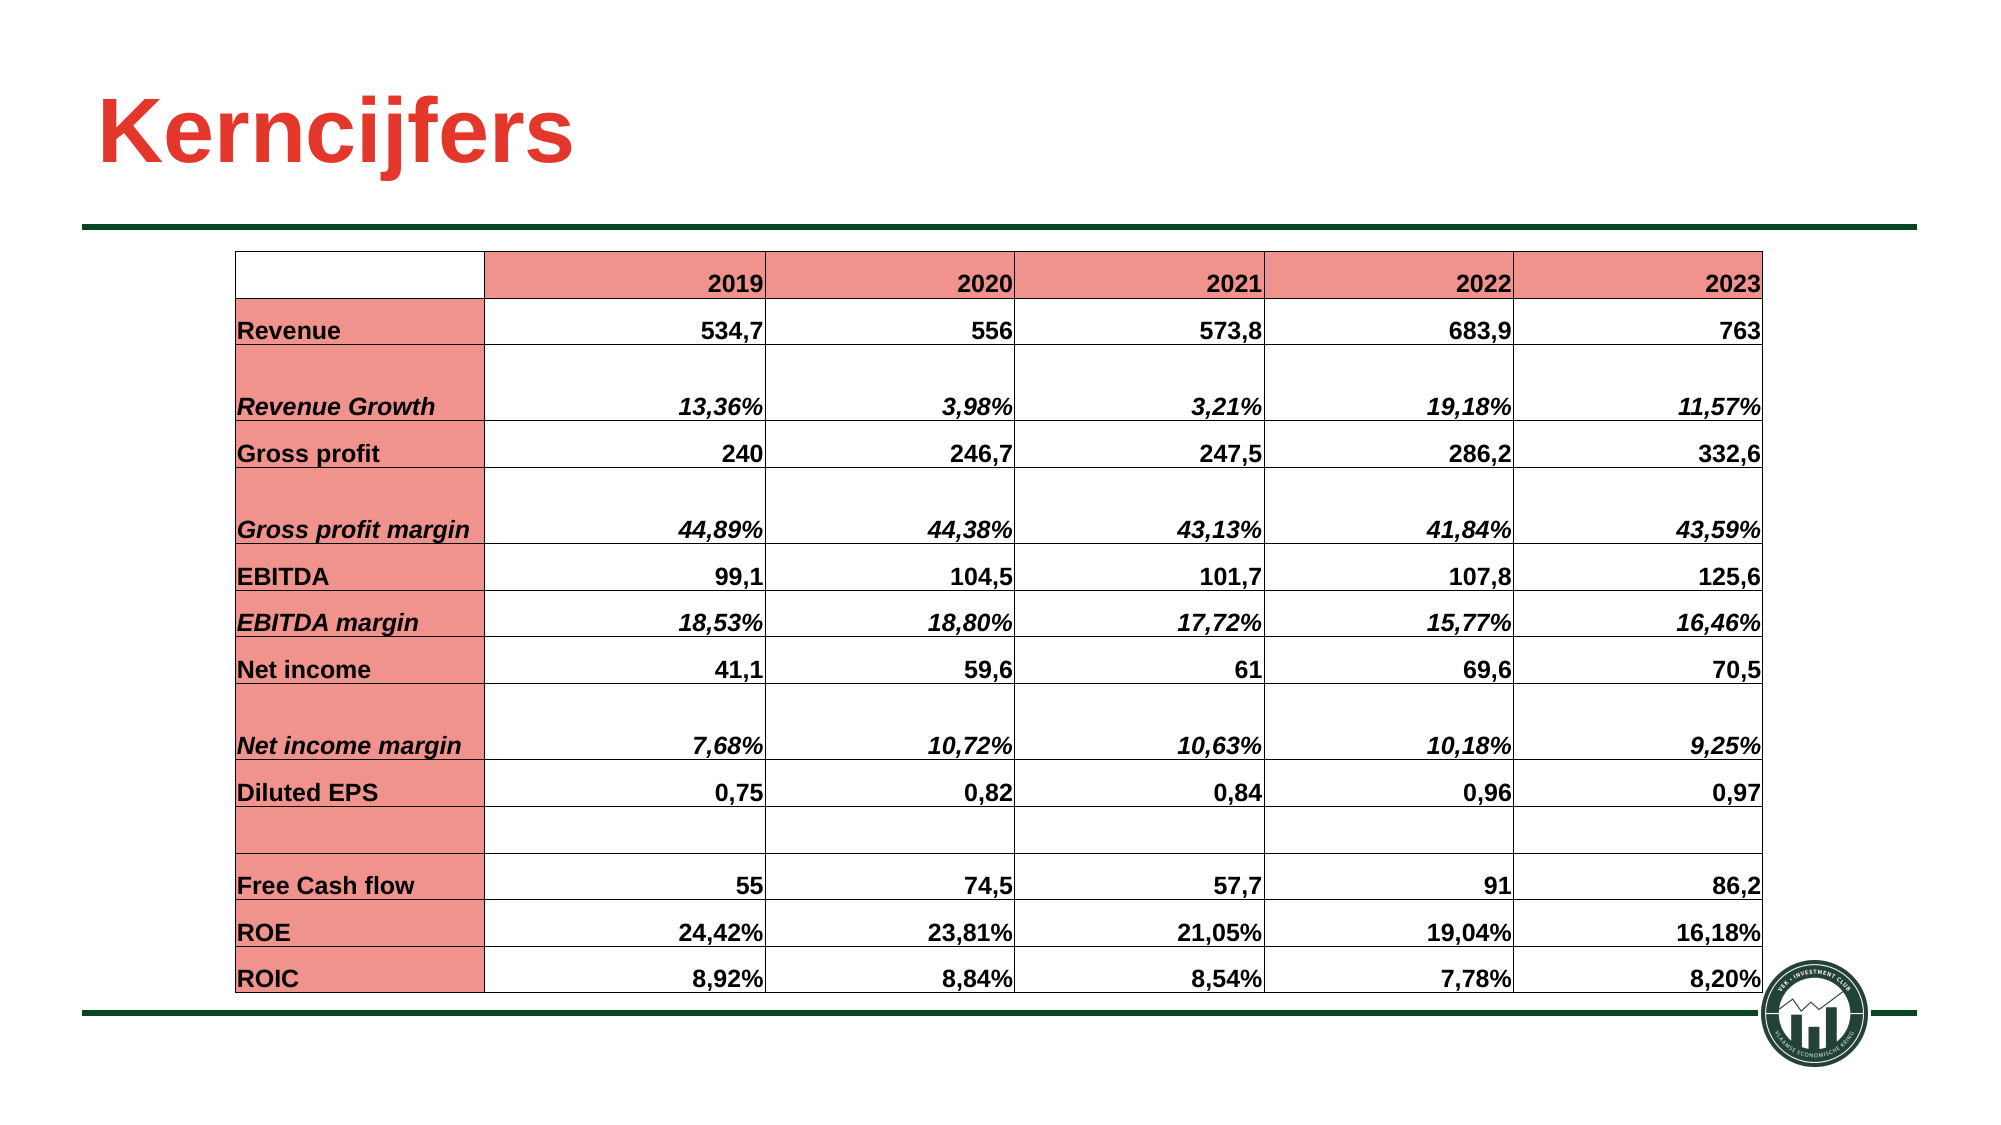

Kerncijfers
|  | 2019 | 2020 | 2021 | 2022 | 2023 |
| --- | --- | --- | --- | --- | --- |
| Revenue | 534,7 | 556 | 573,8 | 683,9 | 763 |
| Revenue Growth | 13,36% | 3,98% | 3,21% | 19,18% | 11,57% |
| Gross profit | 240 | 246,7 | 247,5 | 286,2 | 332,6 |
| Gross profit margin | 44,89% | 44,38% | 43,13% | 41,84% | 43,59% |
| EBITDA | 99,1 | 104,5 | 101,7 | 107,8 | 125,6 |
| EBITDA margin | 18,53% | 18,80% | 17,72% | 15,77% | 16,46% |
| Net income | 41,1 | 59,6 | 61 | 69,6 | 70,5 |
| Net income margin | 7,68% | 10,72% | 10,63% | 10,18% | 9,25% |
| Diluted EPS | 0,75 | 0,82 | 0,84 | 0,96 | 0,97 |
|  |  |  |  |  |  |
| Free Cash flow | 55 | 74,5 | 57,7 | 91 | 86,2 |
| ROE | 24,42% | 23,81% | 21,05% | 19,04% | 16,18% |
| ROIC | 8,92% | 8,84% | 8,54% | 7,78% | 8,20% |